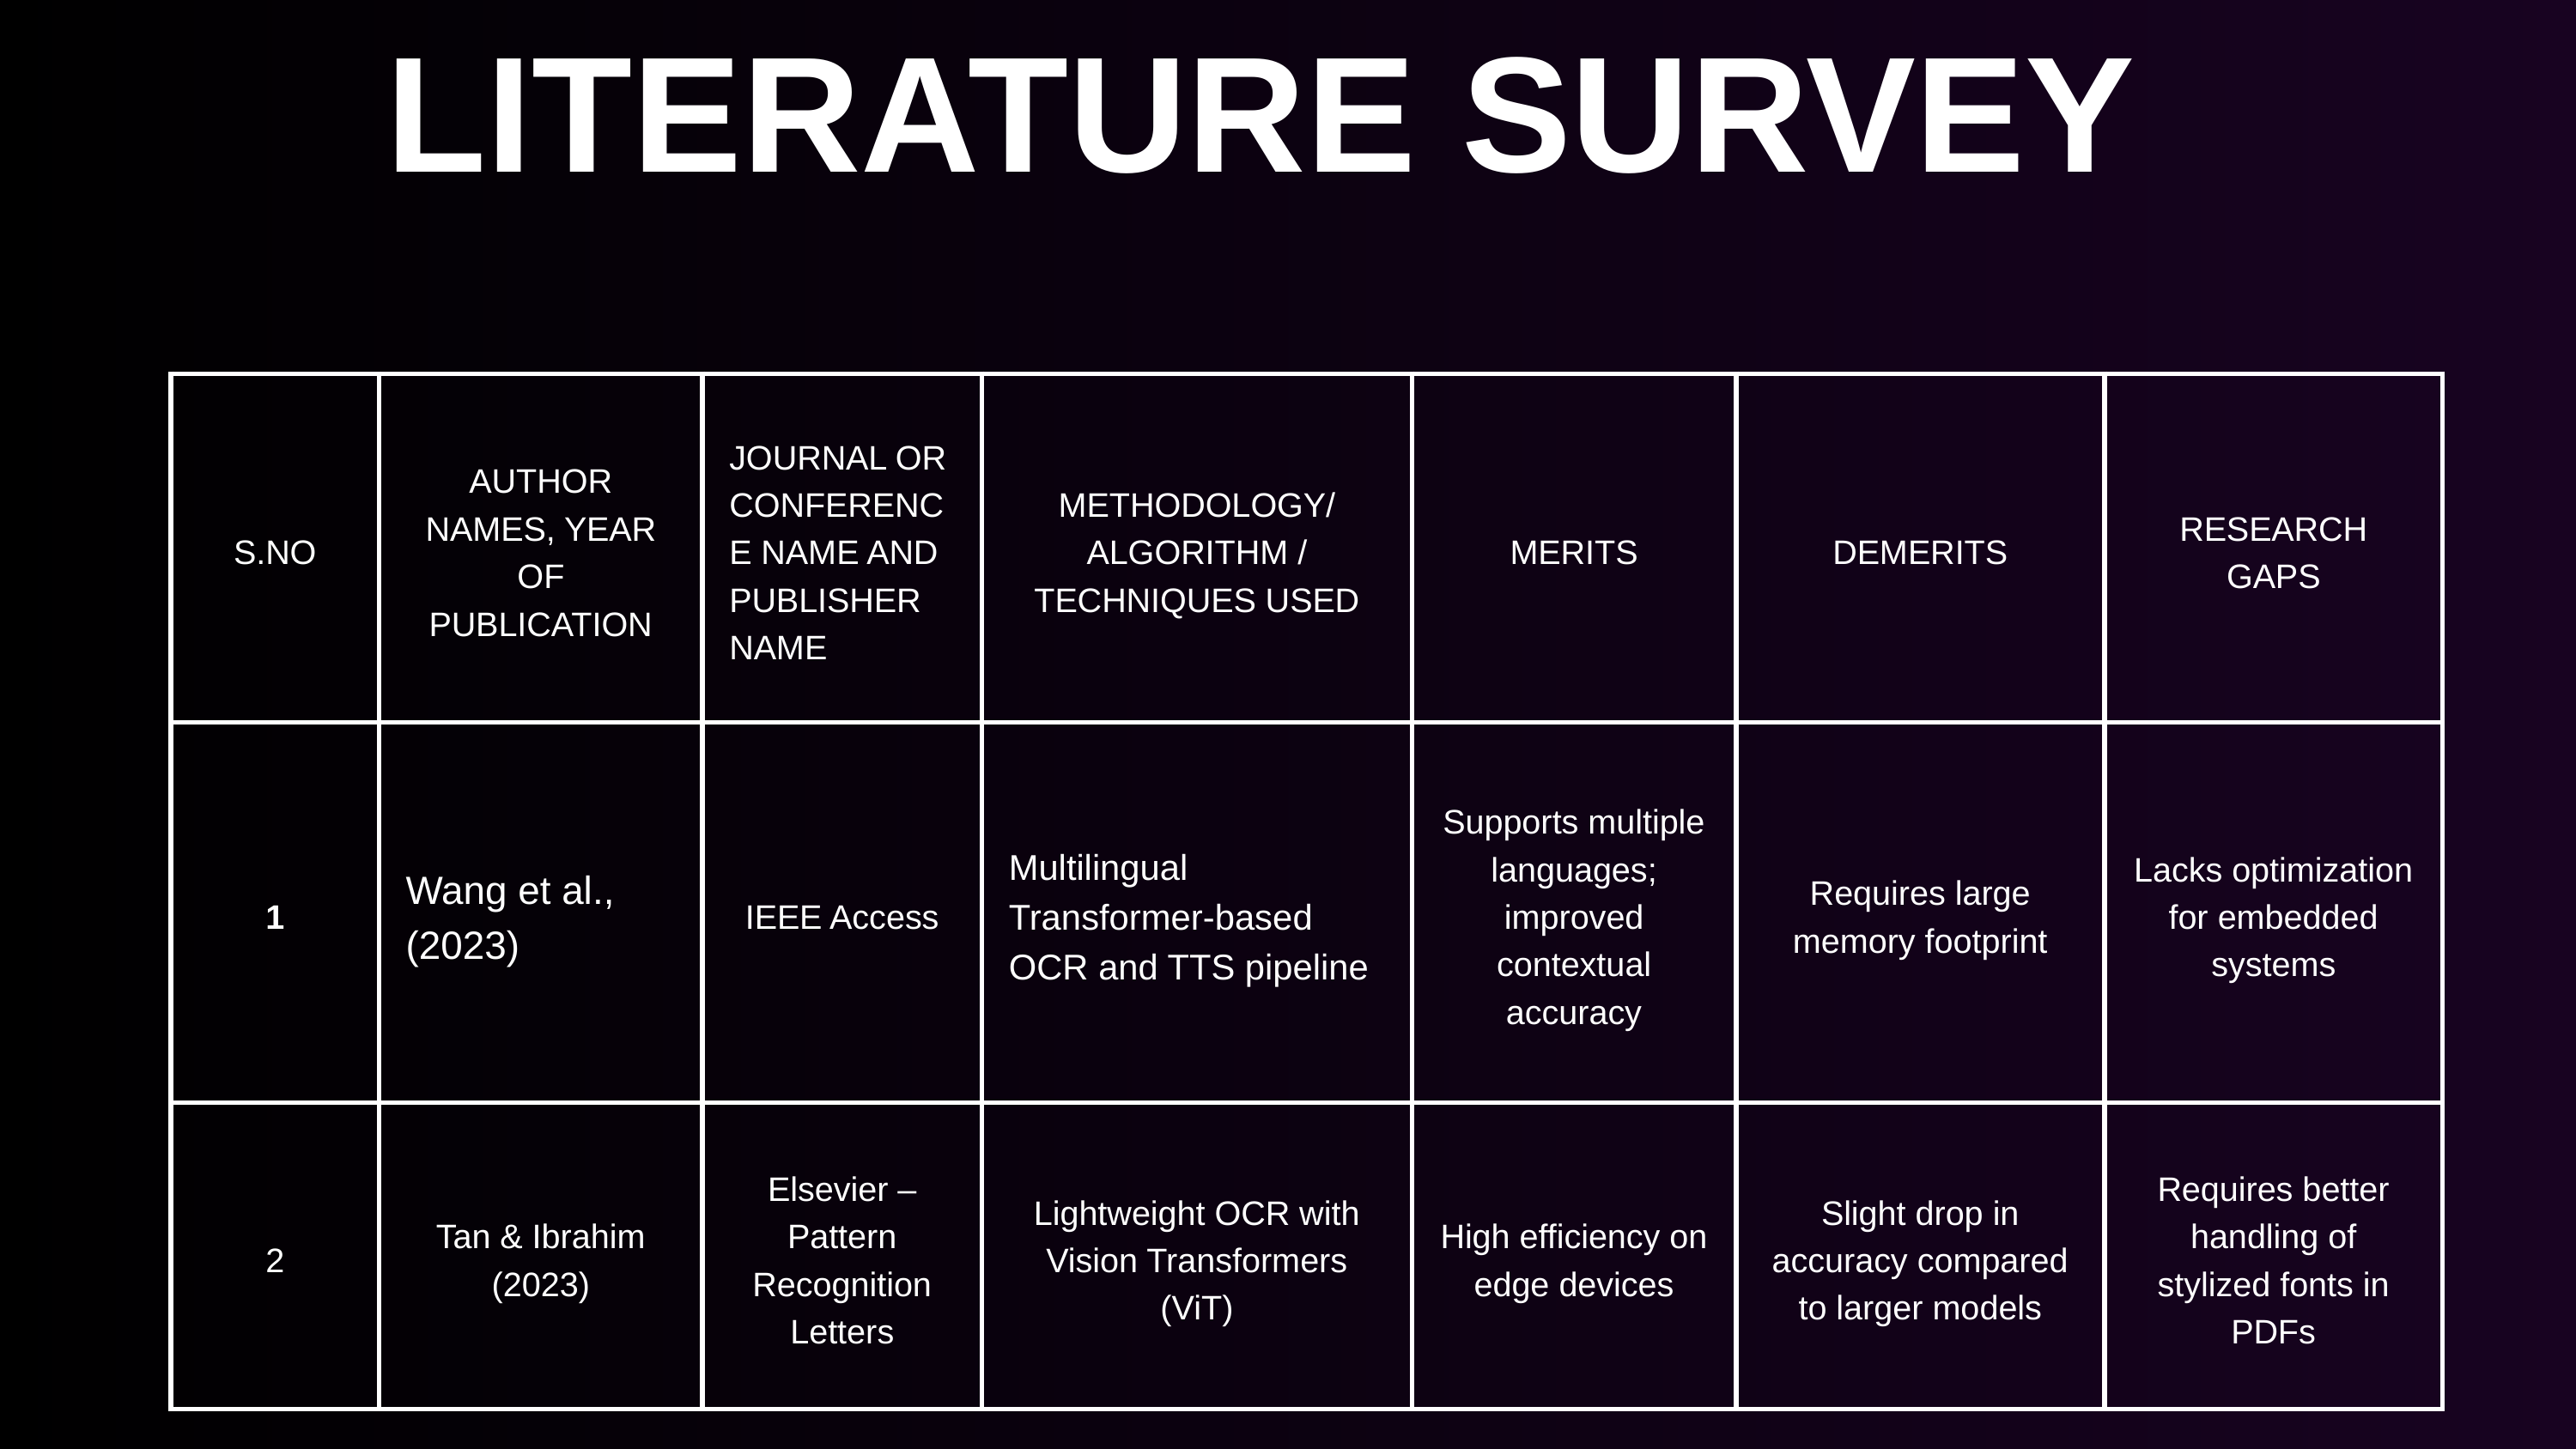

LITERATURE SURVEY
| S.NO | AUTHOR NAMES, YEAR OF PUBLICATION | JOURNAL OR CONFERENCE NAME AND PUBLISHER NAME | METHODOLOGY/ ALGORITHM / TECHNIQUES USED | MERITS | DEMERITS | RESEARCH GAPS |
| --- | --- | --- | --- | --- | --- | --- |
| 1 | Wang et al., (2023) | IEEE Access | Multilingual Transformer-based OCR and TTS pipeline | Supports multiple languages; improved contextual accuracy | Requires large memory footprint | Lacks optimization for embedded systems |
| 2 | Tan & Ibrahim (2023) | Elsevier – Pattern Recognition Letters | Lightweight OCR with Vision Transformers (ViT) | High efficiency on edge devices | Slight drop in accuracy compared to larger models | Requires better handling of stylized fonts in PDFs |